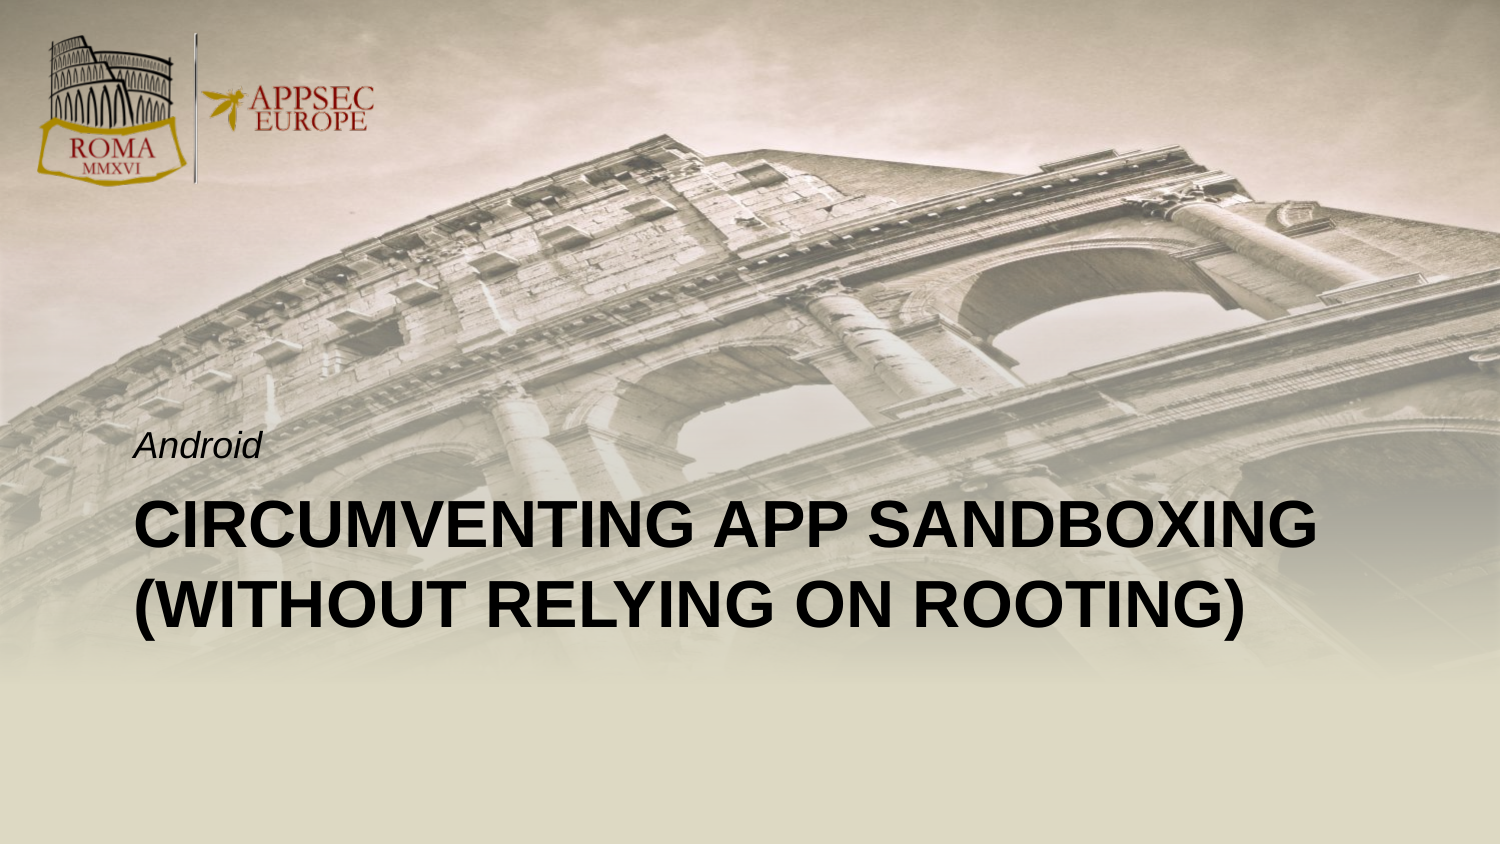

Android
# Circumventing APP SANDBOXING (WITHOUT RELYING ON ROOTING)